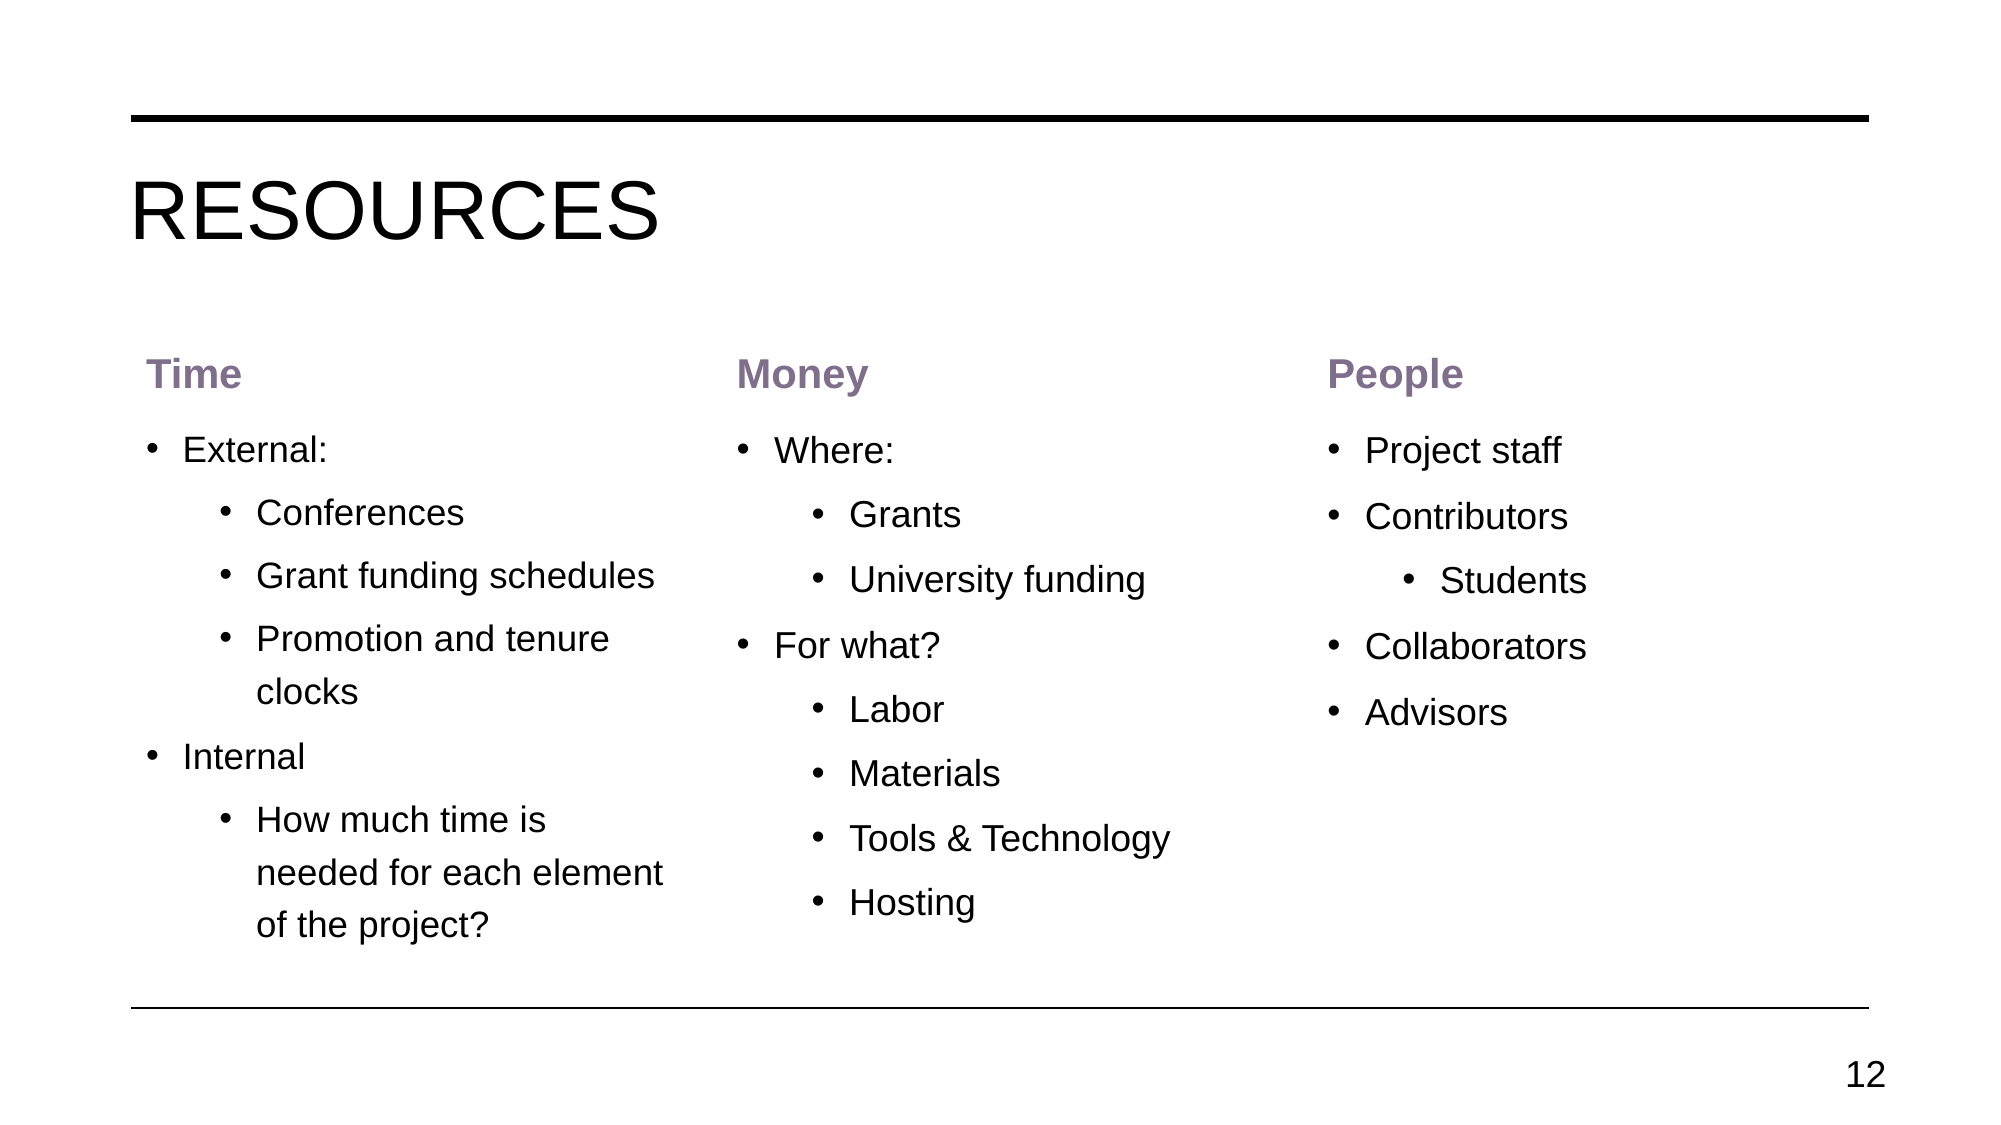

# Resources
Time
Money
People
External:
Conferences
Grant funding schedules
Promotion and tenure clocks
Internal
How much time is needed for each element of the project?

Where:
Grants
University funding
For what?
Labor
Materials
Tools & Technology
Hosting
Project staff
Contributors
Students
Collaborators
Advisors
12